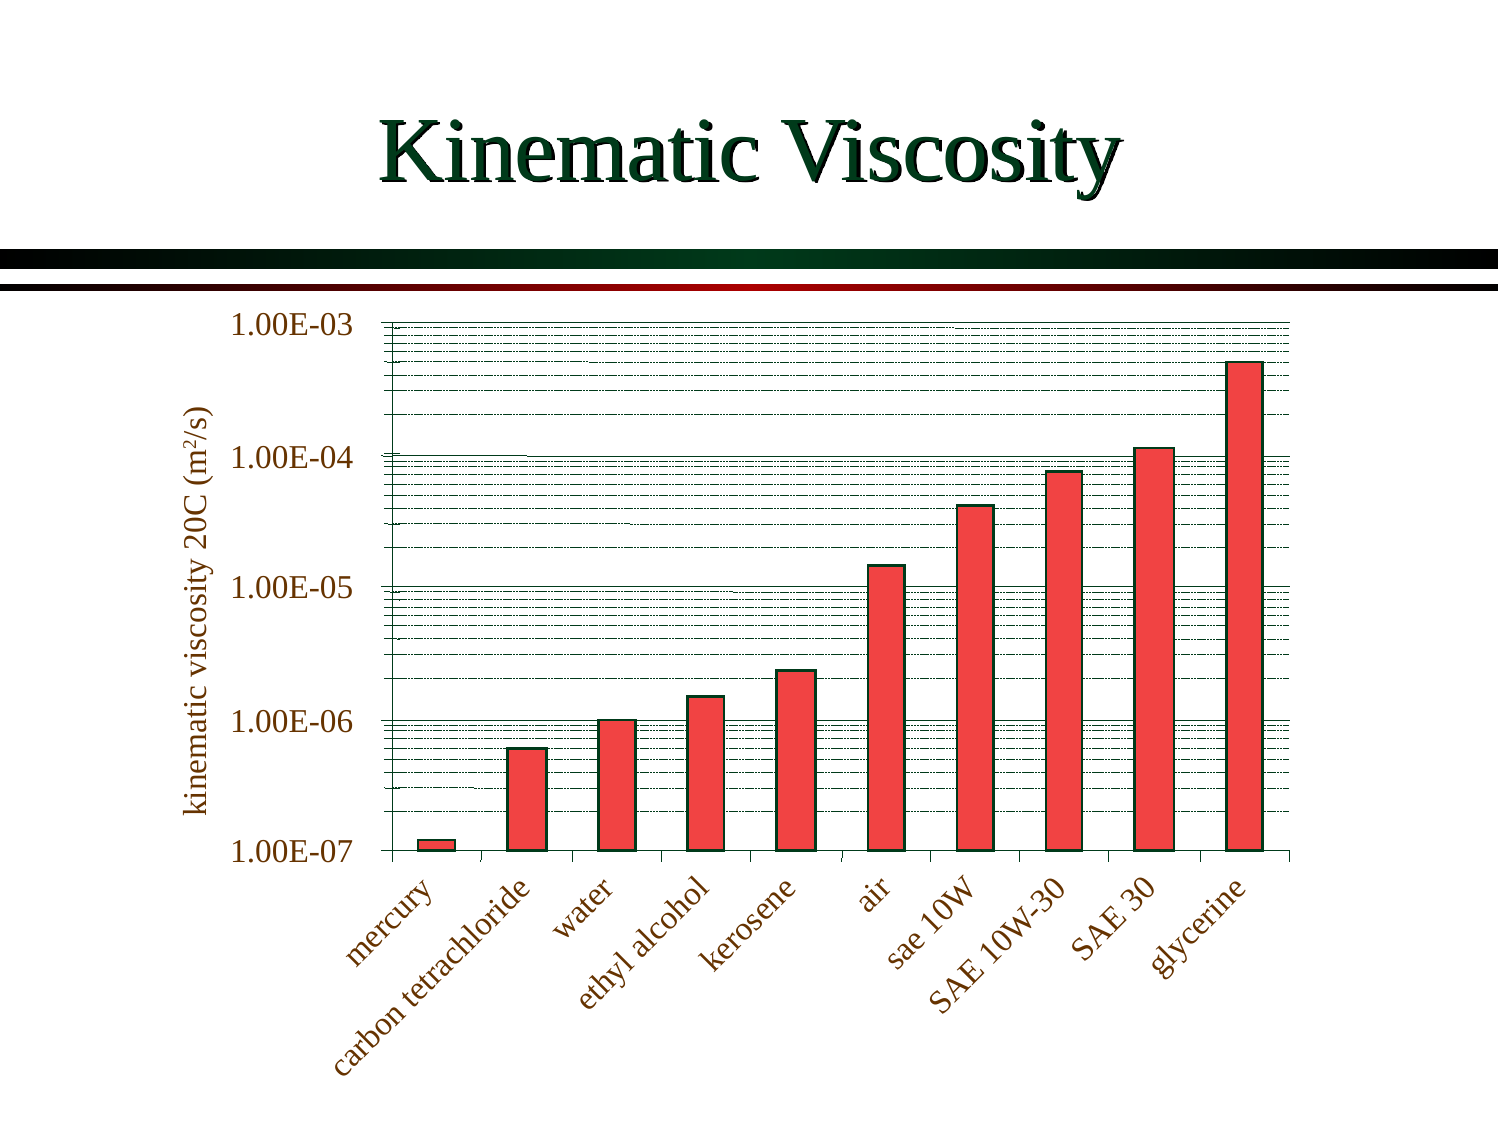

# Kinematic Viscosity
1.00E-03

1.00E-04
1.00E-05
kinematic viscosity 20C (m2/s)
1.00E-06
1.00E-07
air
water
SAE 30
mercury
sae 10W
kerosene
glycerine
ethyl alcohol
SAE 10W-30
carbon tetrachloride